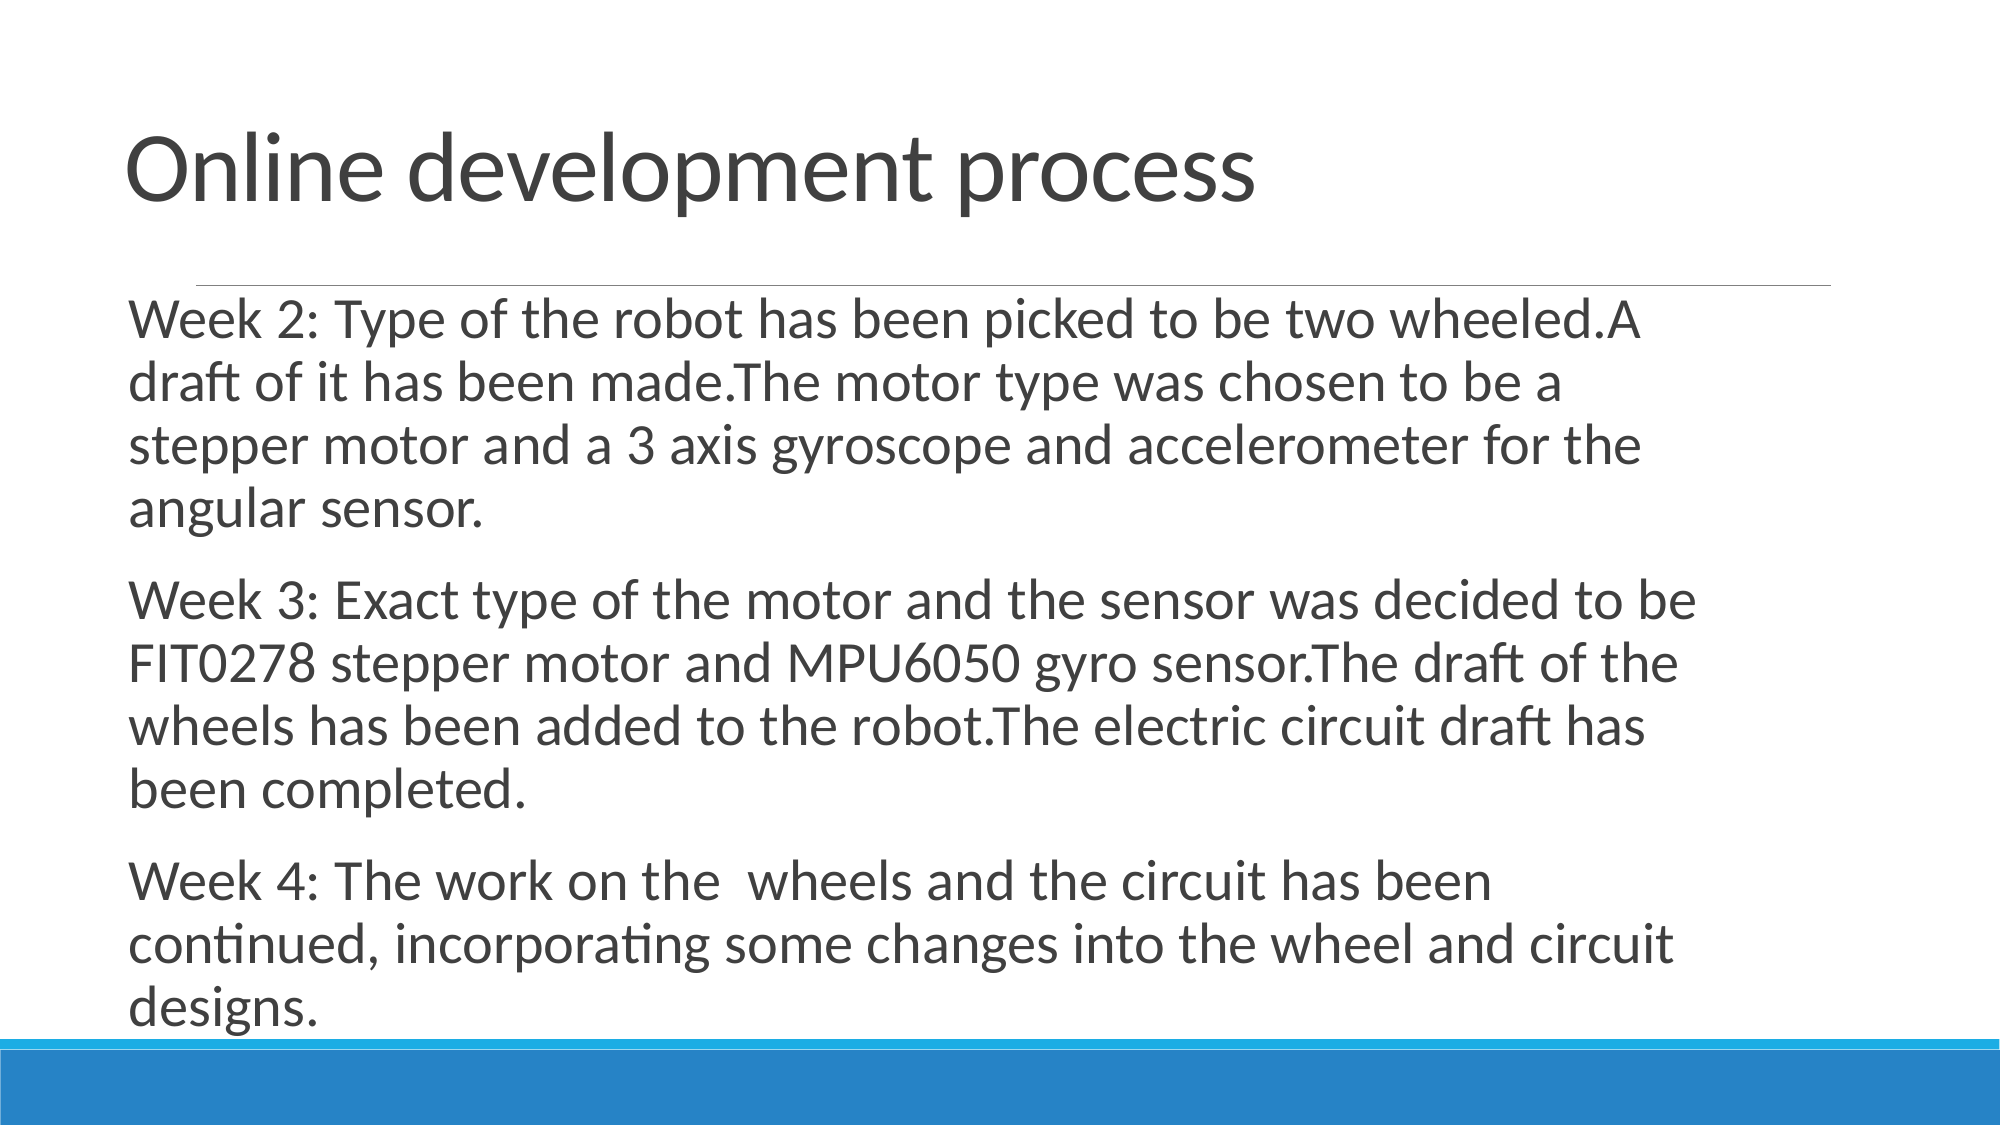

# Online development process
Week 2: Type of the robot has been picked to be two wheeled.A draft of it has been made.The motor type was chosen to be a stepper motor and a 3 axis gyroscope and accelerometer for the angular sensor.
Week 3: Exact type of the motor and the sensor was decided to be FIT0278 stepper motor and MPU6050 gyro sensor.The draft of the wheels has been added to the robot.The electric circuit draft has been completed.
Week 4: The work on the  wheels and the circuit has been continued, incorporating some changes into the wheel and circuit designs.